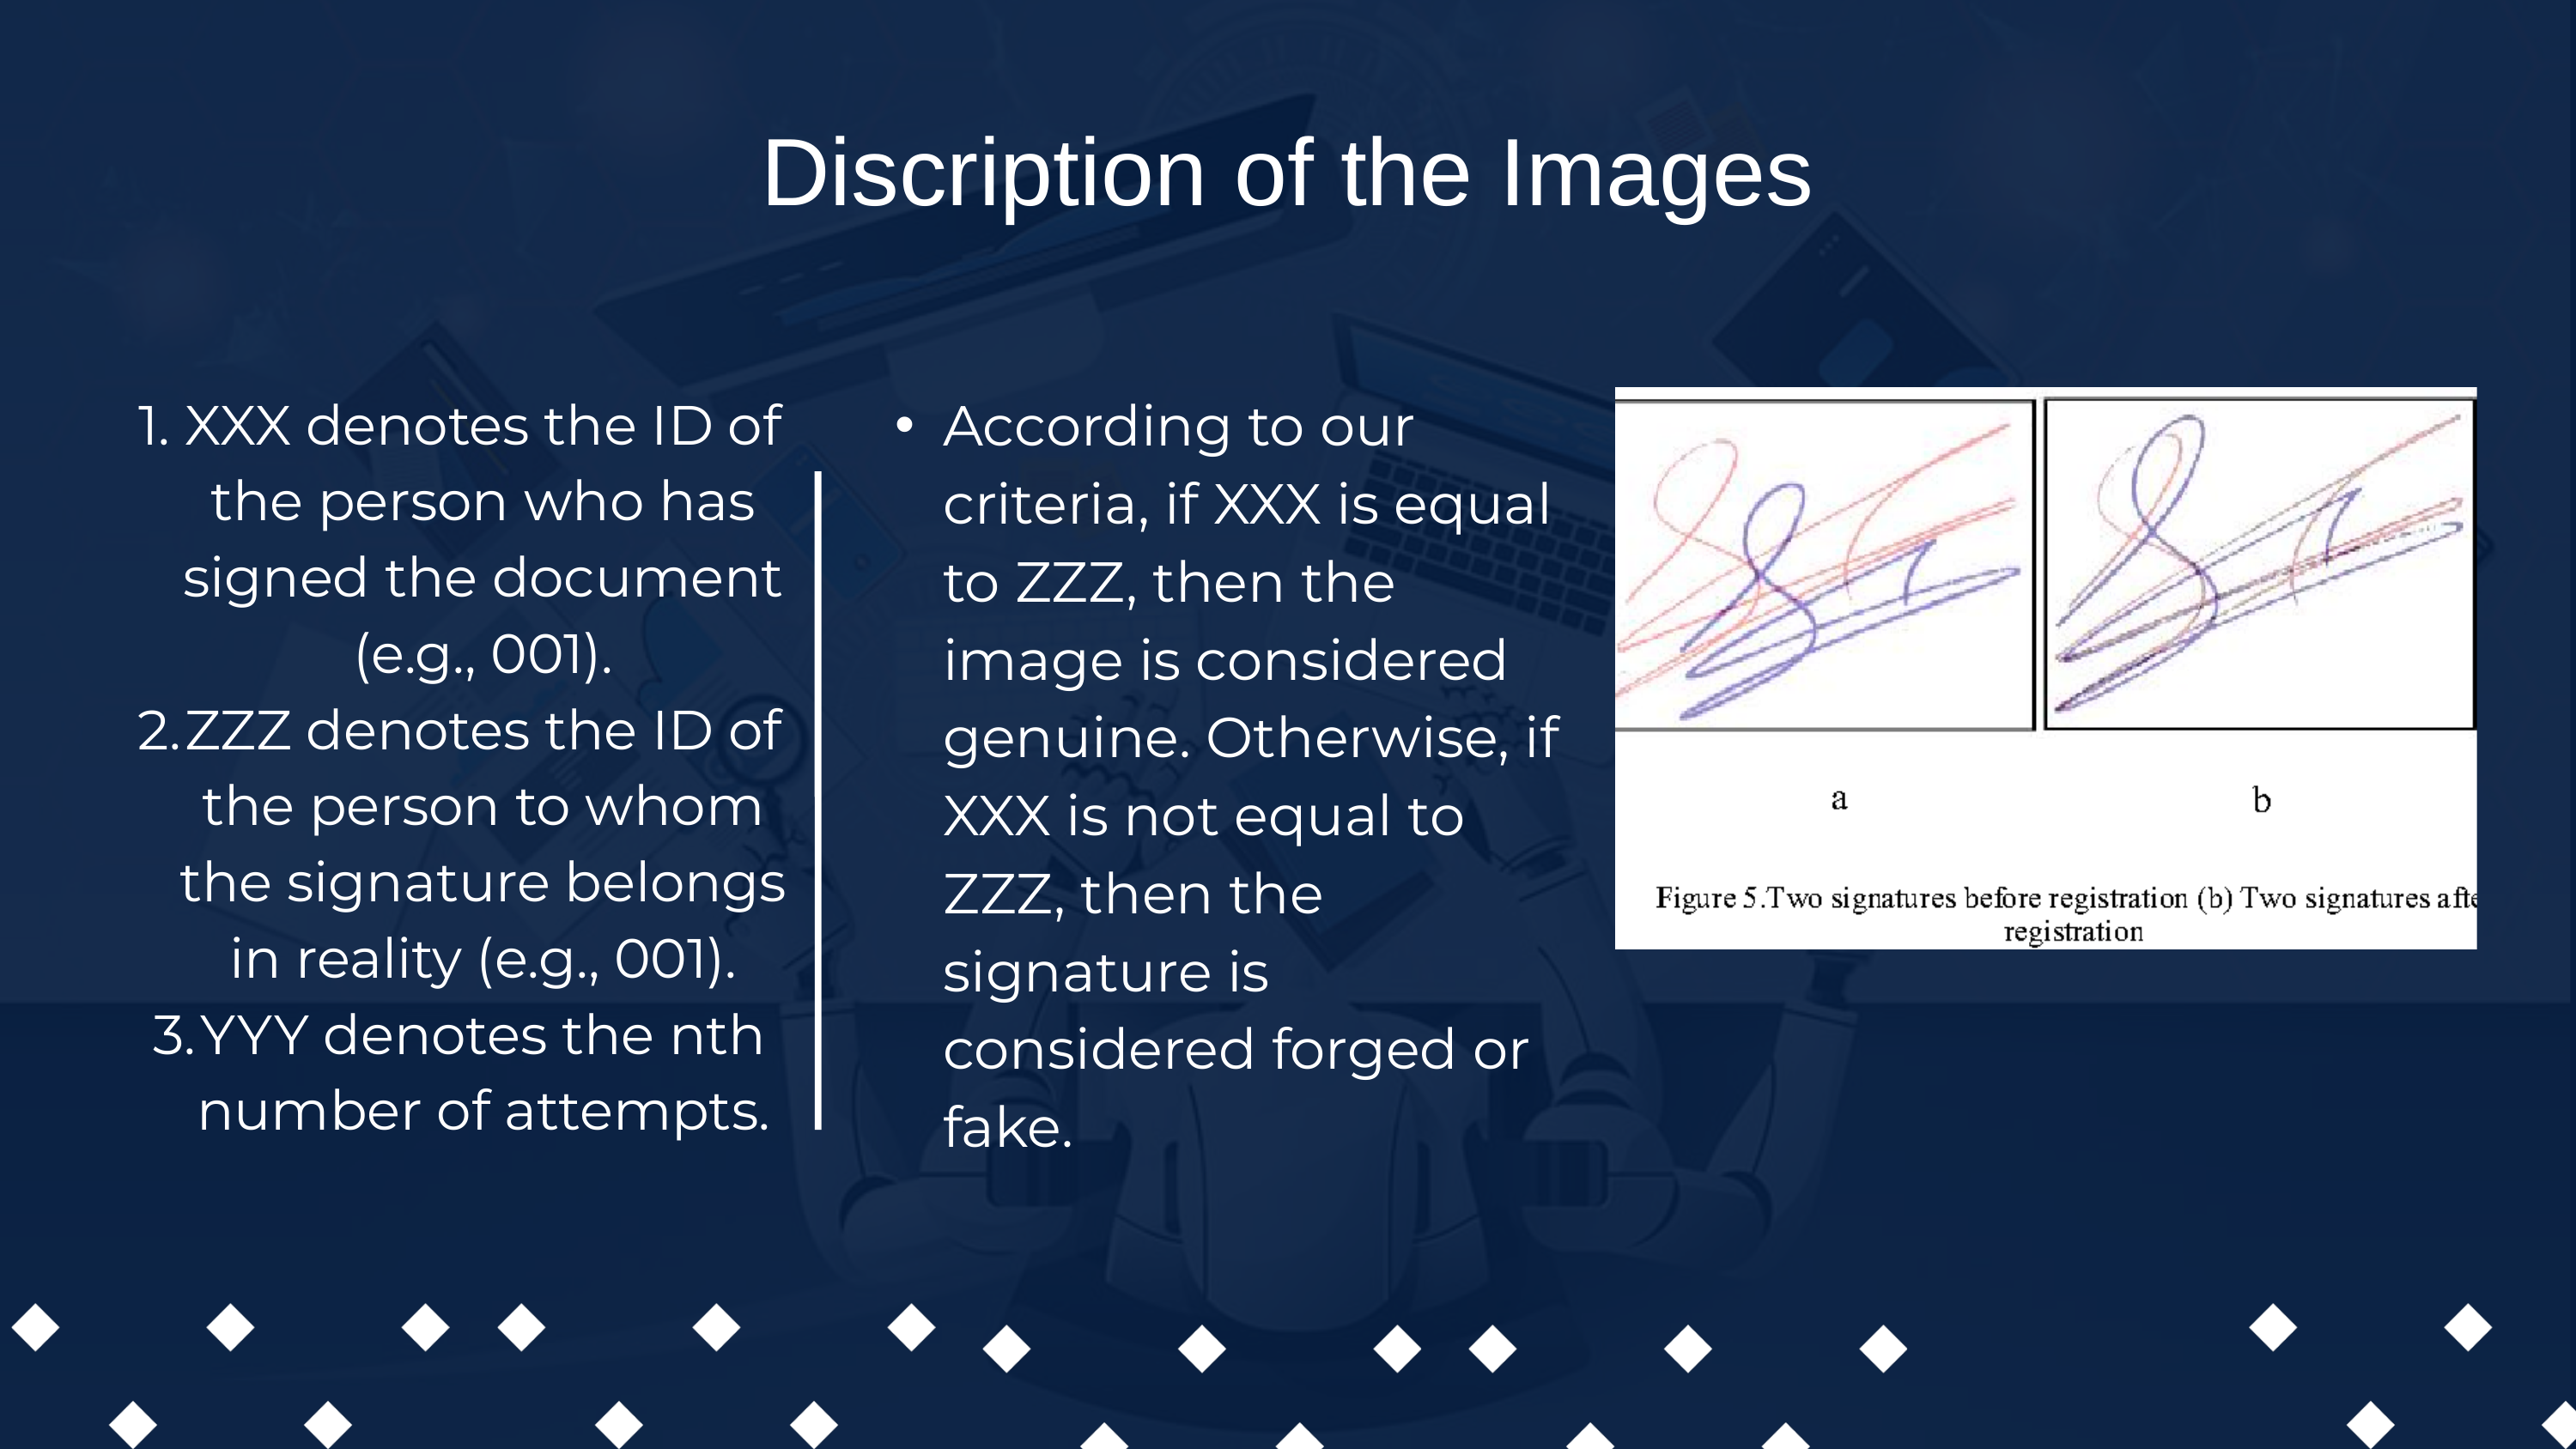

Discription of the Images
XXX denotes the ID of the person who has signed the document (e.g., 001).
ZZZ denotes the ID of the person to whom the signature belongs in reality (e.g., 001).
YYY denotes the nth number of attempts.

According to our criteria, if XXX is equal to ZZZ, then the image is considered genuine. Otherwise, if XXX is not equal to ZZZ, then the signature is considered forged or fake.